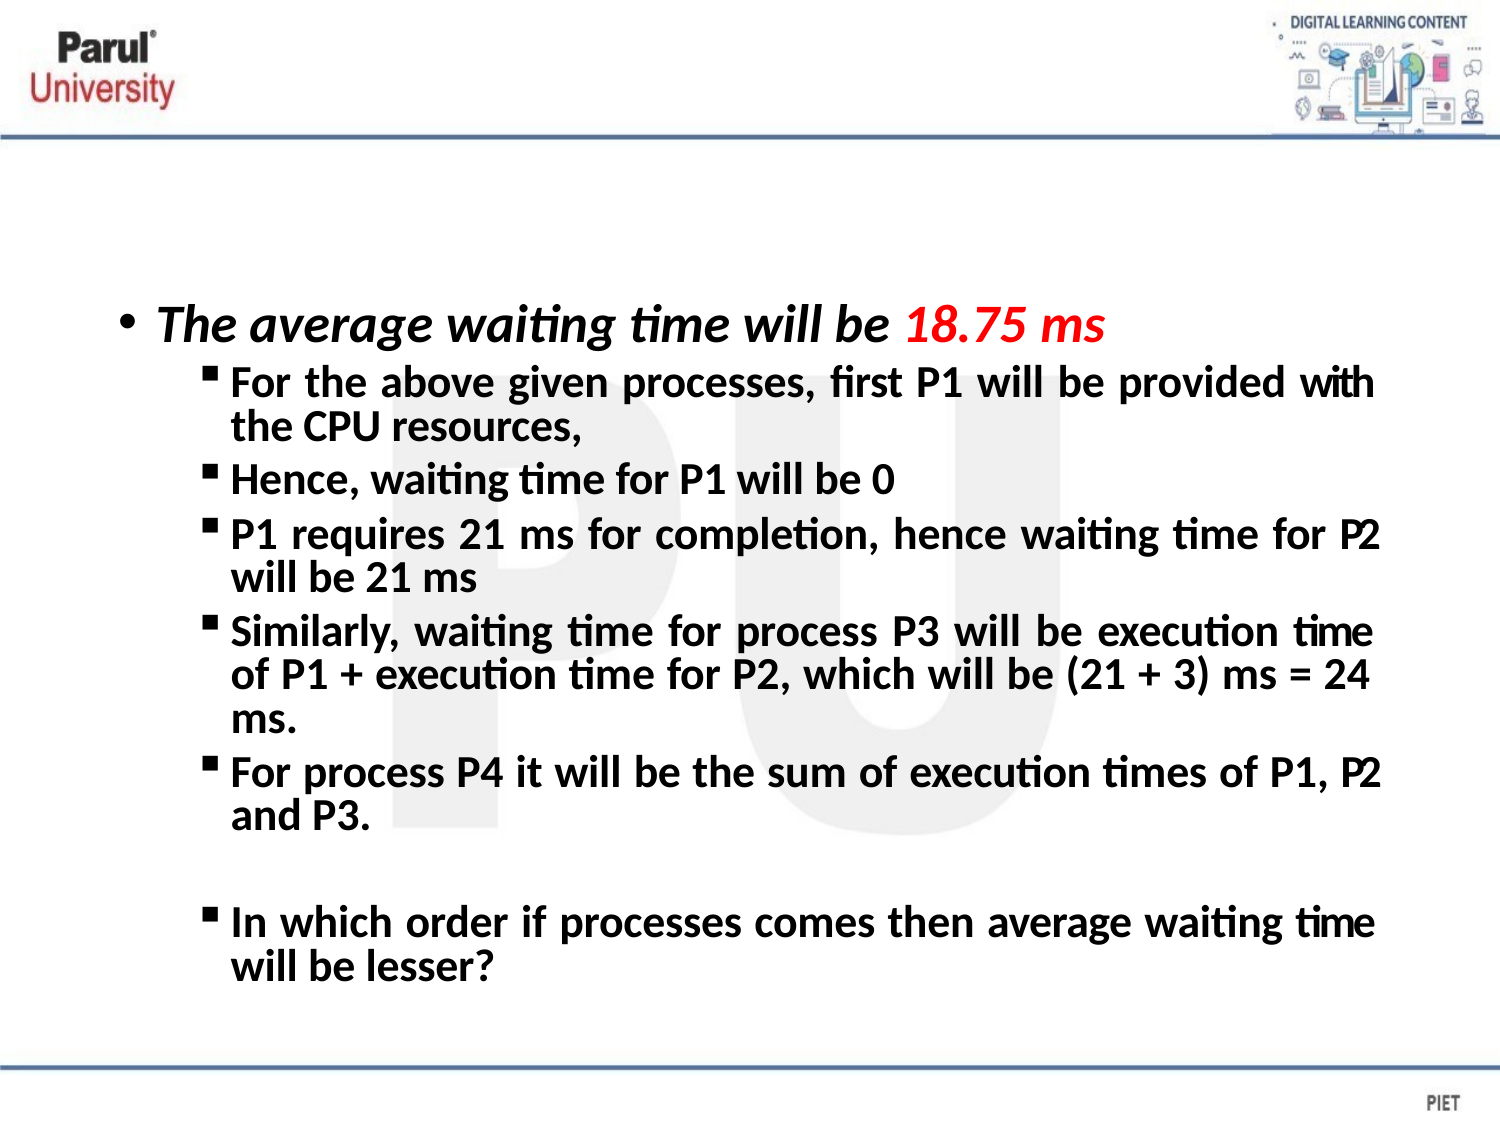

The average waiting time will be 18.75 ms
For the above given processes, first P1 will be provided with  the CPU resources,
Hence, waiting time for P1 will be 0
P1 requires 21 ms for completion, hence waiting time for P2  will be 21 ms
Similarly, waiting time for process P3 will be execution time  of P1 + execution time for P2, which will be (21 + 3) ms = 24  ms.
For process P4 it will be the sum of execution times of P1, P2  and P3.

In which order if processes comes then average waiting time  will be lesser?